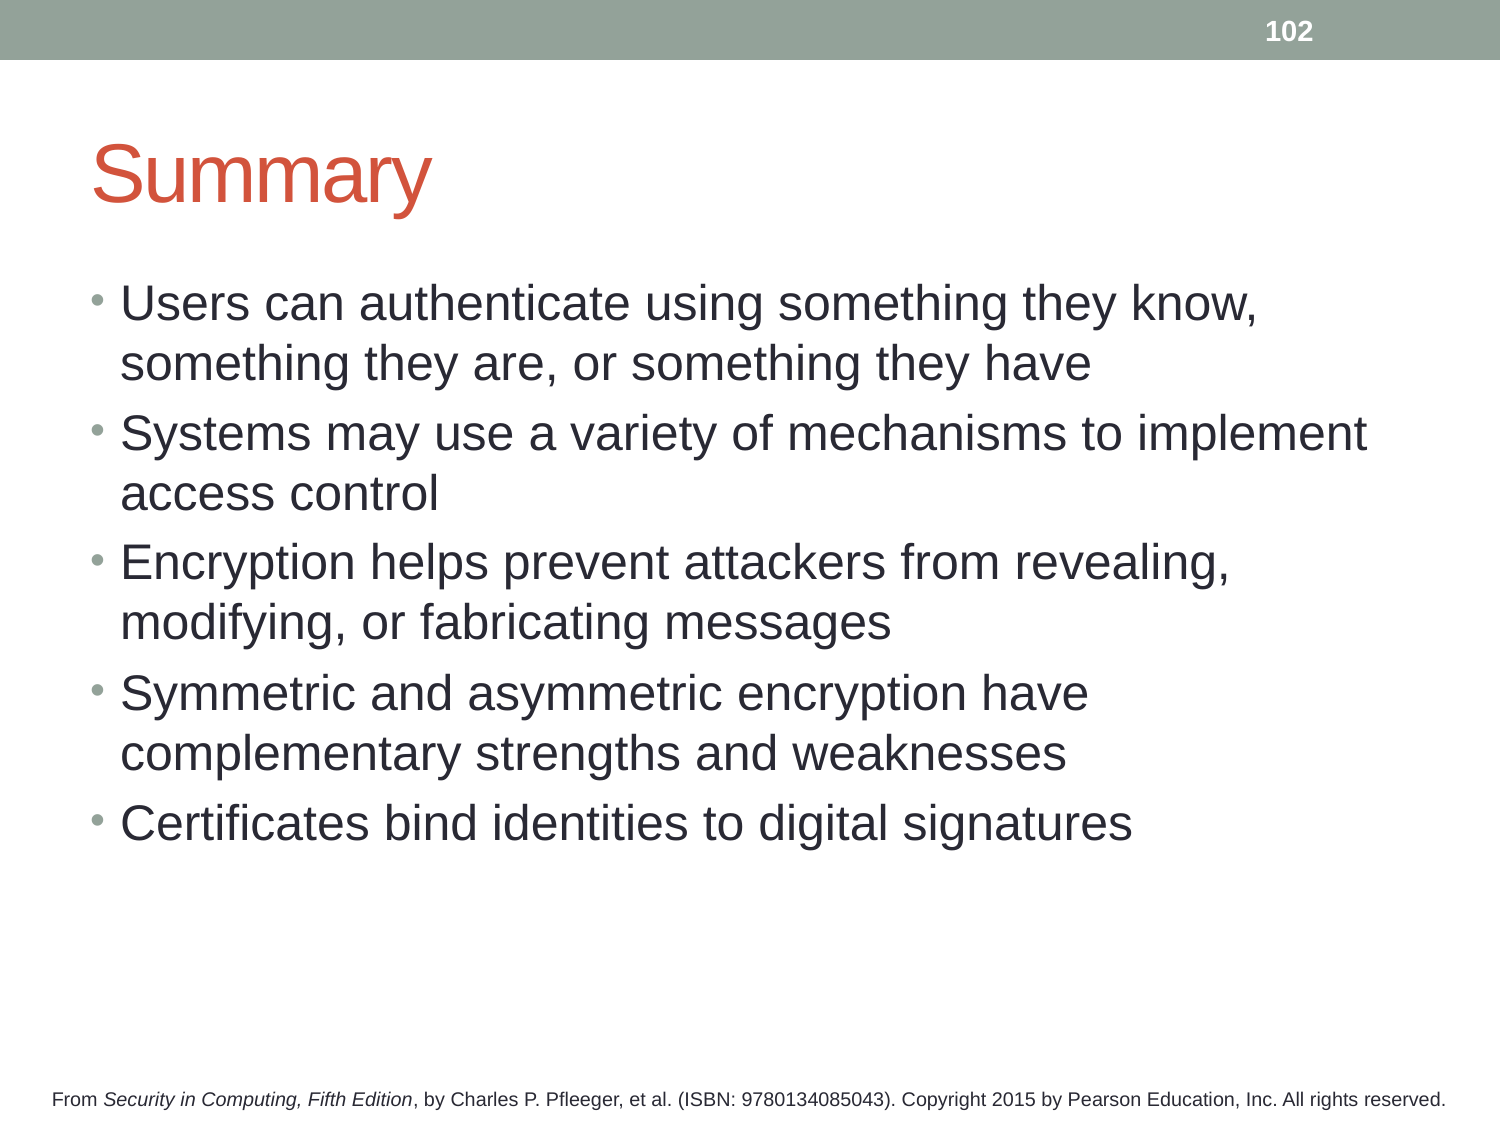

102
# Summary
Users can authenticate using something they know, something they are, or something they have
Systems may use a variety of mechanisms to implement access control
Encryption helps prevent attackers from revealing, modifying, or fabricating messages
Symmetric and asymmetric encryption have complementary strengths and weaknesses
Certificates bind identities to digital signatures
From Security in Computing, Fifth Edition, by Charles P. Pfleeger, et al. (ISBN: 9780134085043). Copyright 2015 by Pearson Education, Inc. All rights reserved.